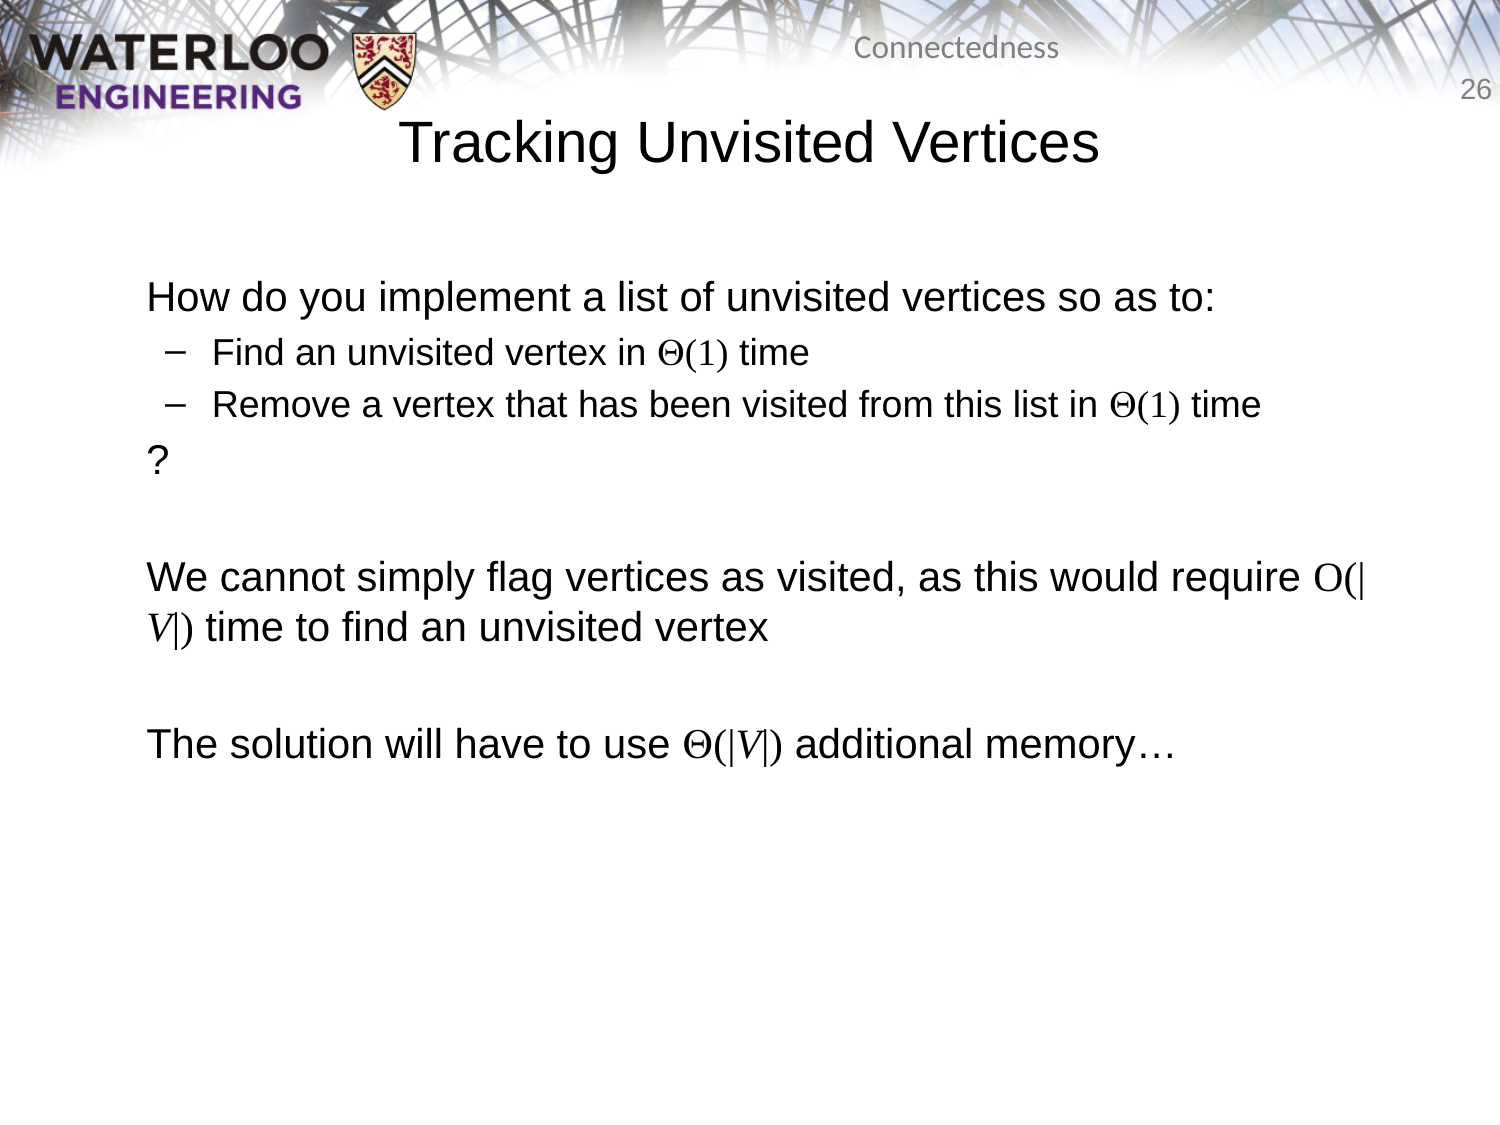

# Tracking Unvisited Vertices
	How do you implement a list of unvisited vertices so as to:
Find an unvisited vertex in Θ(1) time
Remove a vertex that has been visited from this list in Θ(1) time
	?

	We cannot simply flag vertices as visited, as this would require O(|V|) time to find an unvisited vertex

	The solution will have to use Θ(|V|) additional memory…